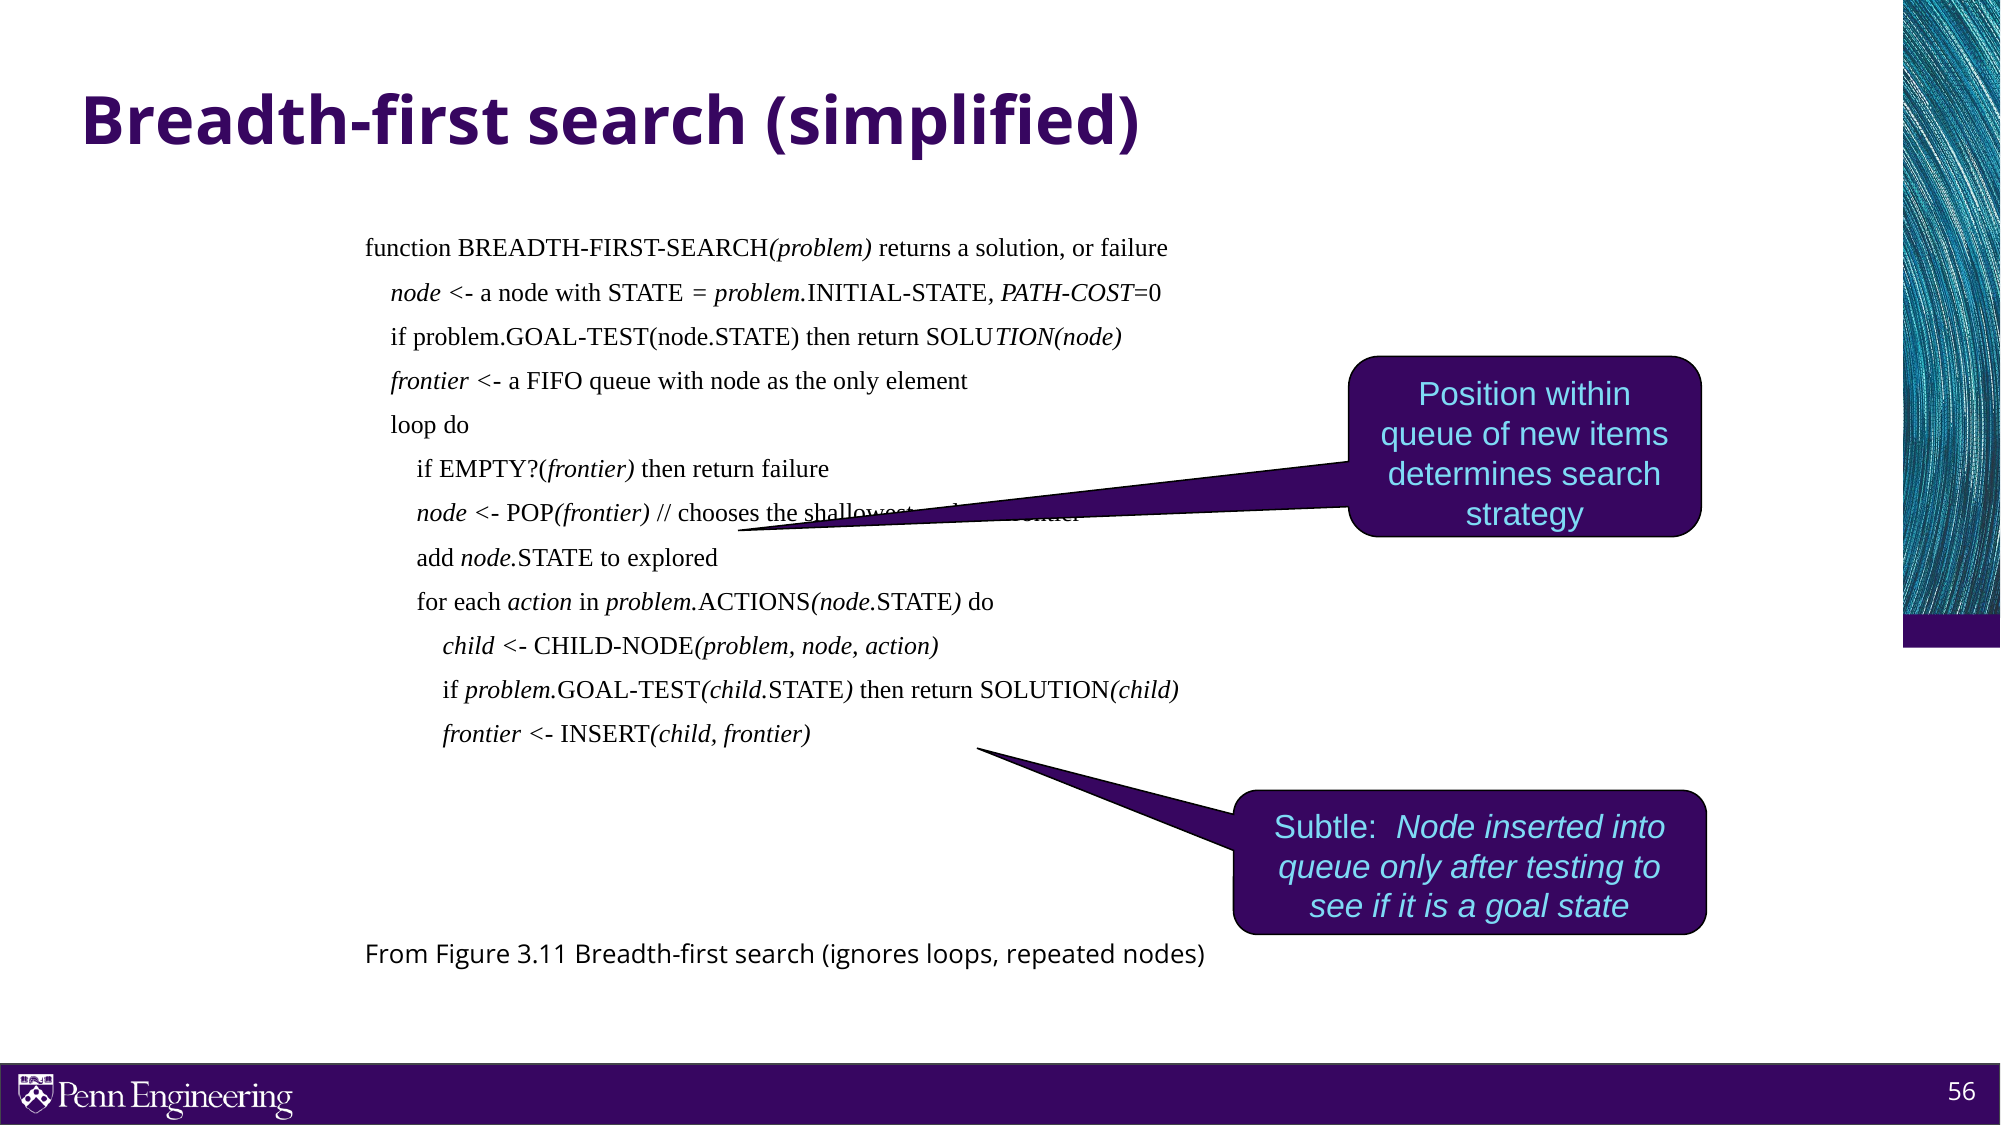

# Breadth-first search (simplified)
function BREADTH-FIRST-SEARCH(problem) returns a solution, or failure
    node <- a node with STATE = problem.INITIAL-STATE, PATH-COST=0
    if problem.GOAL-TEST(node.STATE) then return SOLUTION(node)
    frontier <- a FIFO queue with node as the only element
    loop do
        if EMPTY?(frontier) then return failure
        node <- POP(frontier) // chooses the shallowest node in frontier
        add node.STATE to explored
        for each action in problem.ACTIONS(node.STATE) do
            child <- CHILD-NODE(problem, node, action)
            if problem.GOAL-TEST(child.STATE) then return SOLUTION(child)
            frontier <- INSERT(child, frontier)

From Figure 3.11 Breadth-first search (ignores loops, repeated nodes)
Position within queue of new items determines search strategy
Subtle:  Node inserted into queue only after testing to see if it is a goal state

56